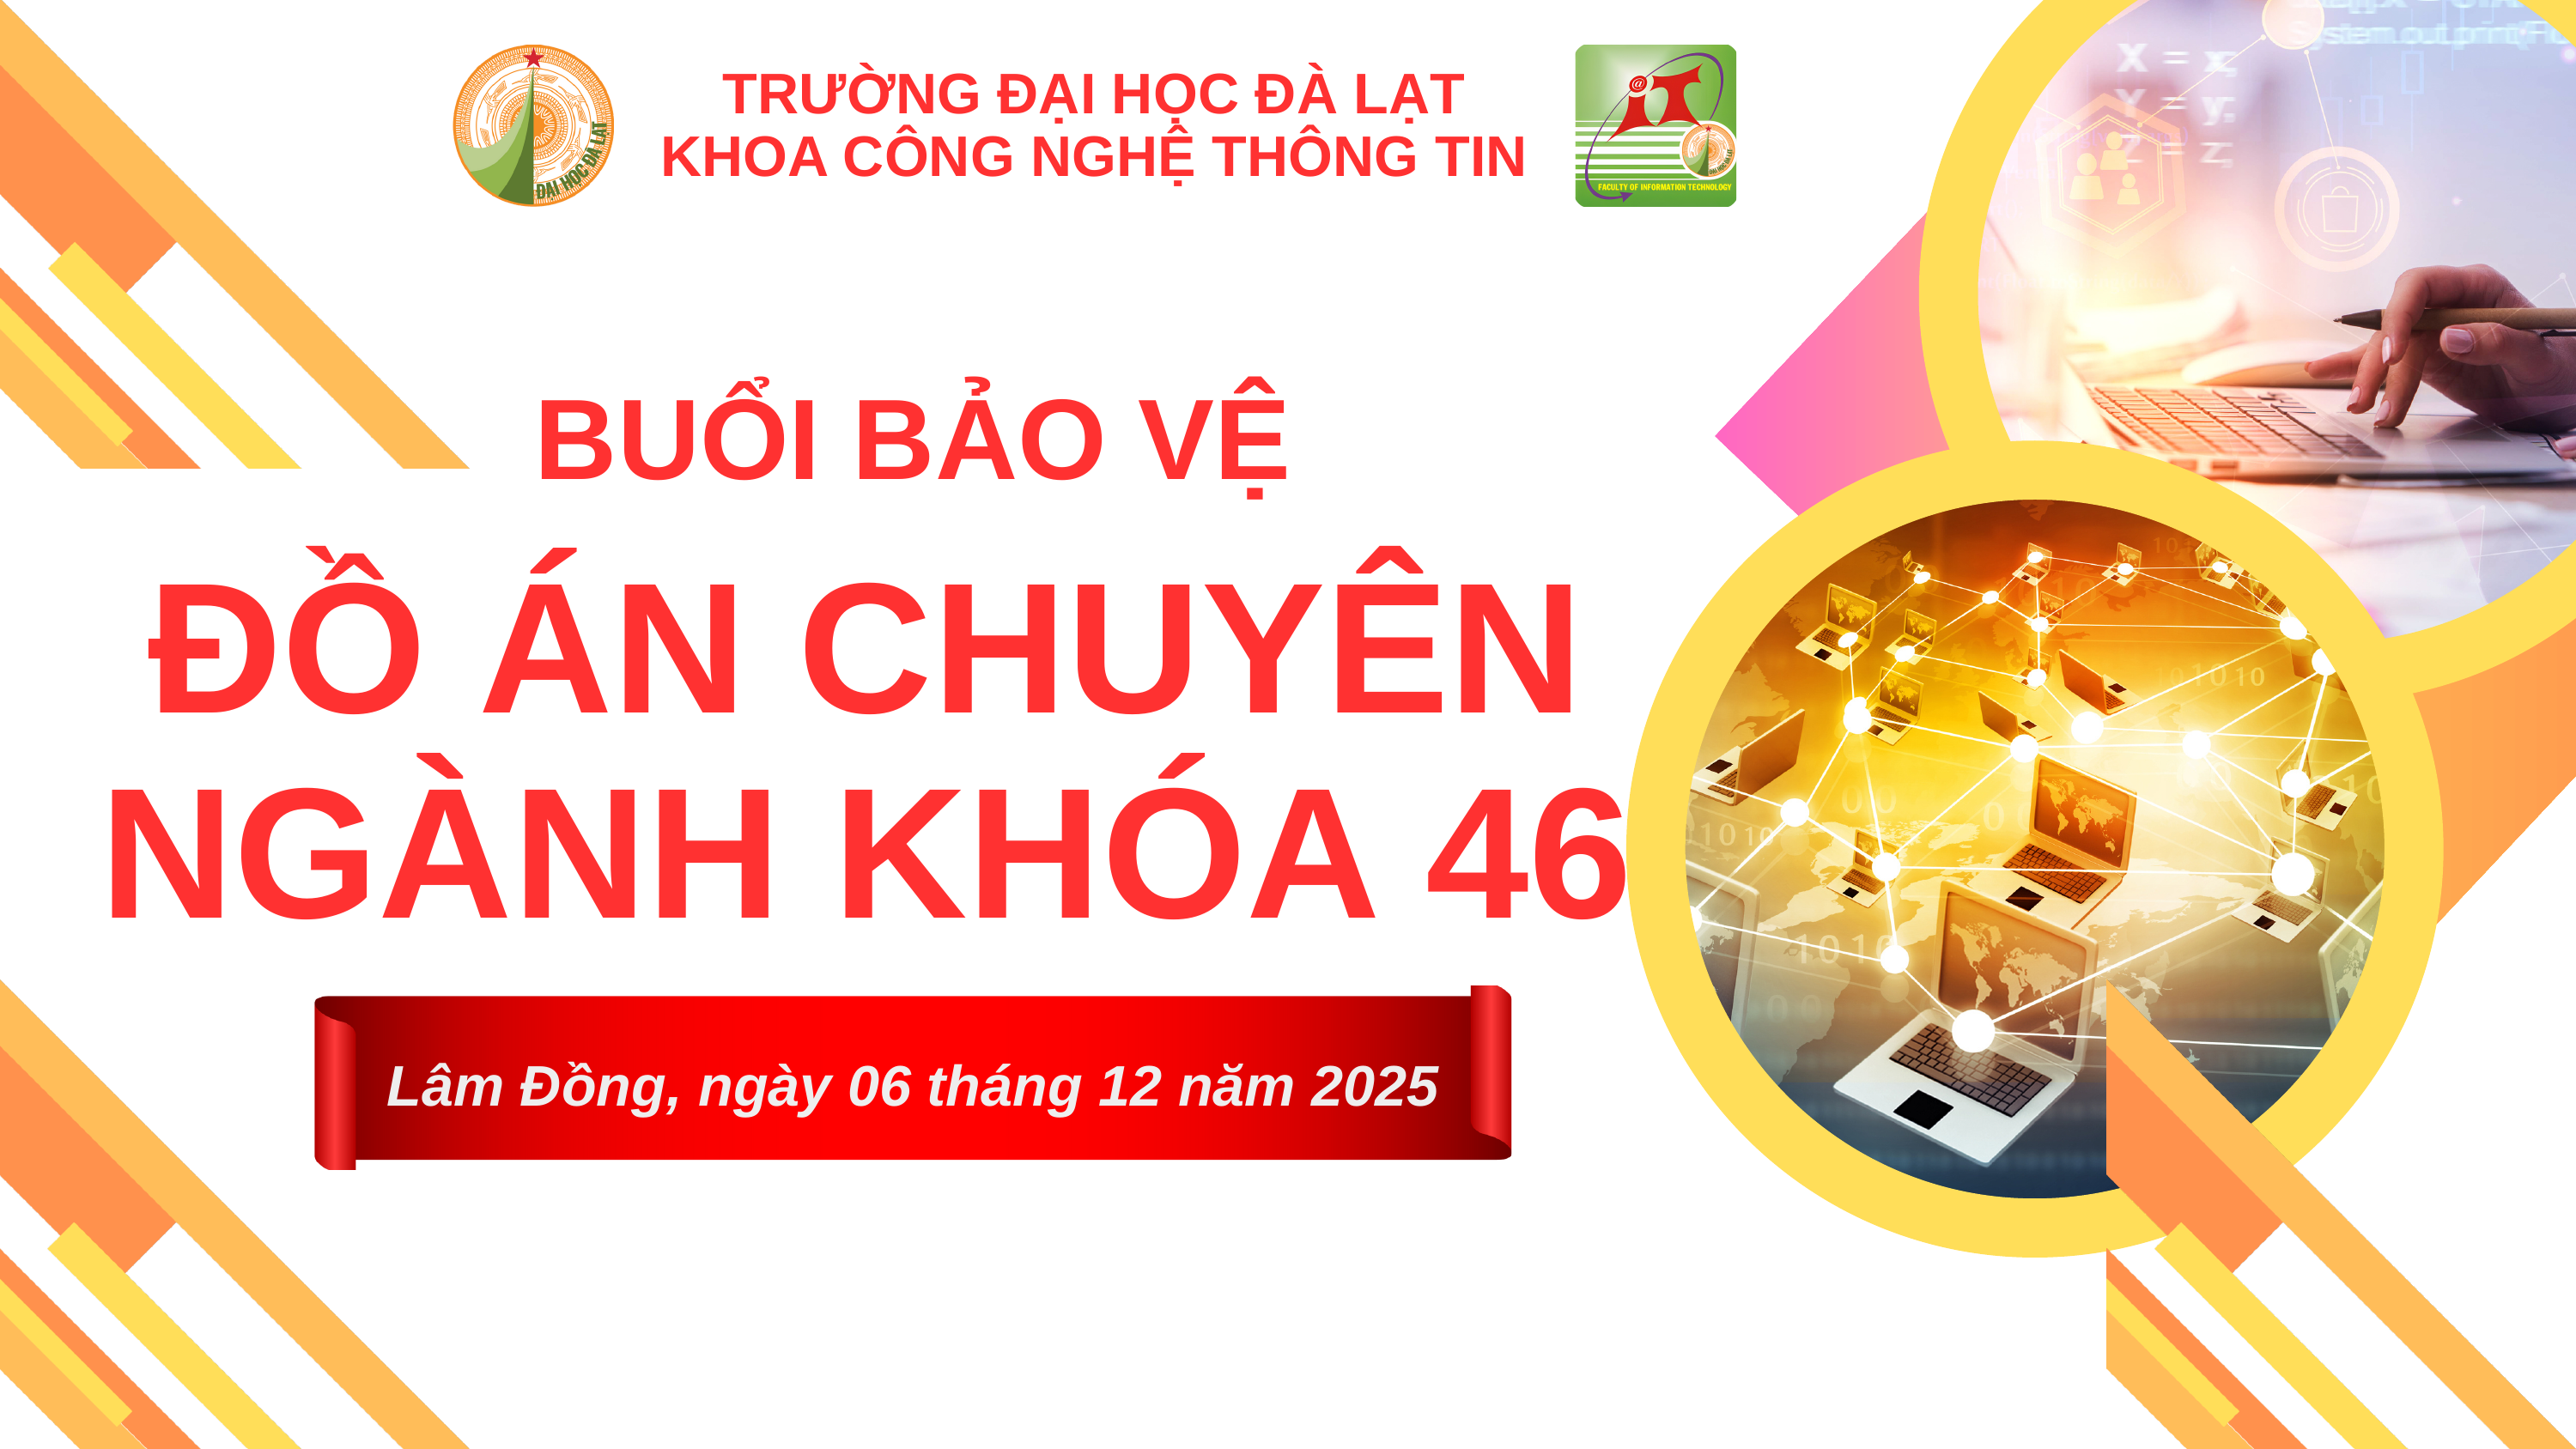

TRƯỜNG ĐẠI HỌC ĐÀ LẠT
KHOA CÔNG NGHỆ THÔNG TIN

BUỔI BẢO VỆ

ĐỒ ÁN CHUYÊN NGÀNH KHÓA 46

Lâm Đồng, ngày 06 tháng 12 năm 2025